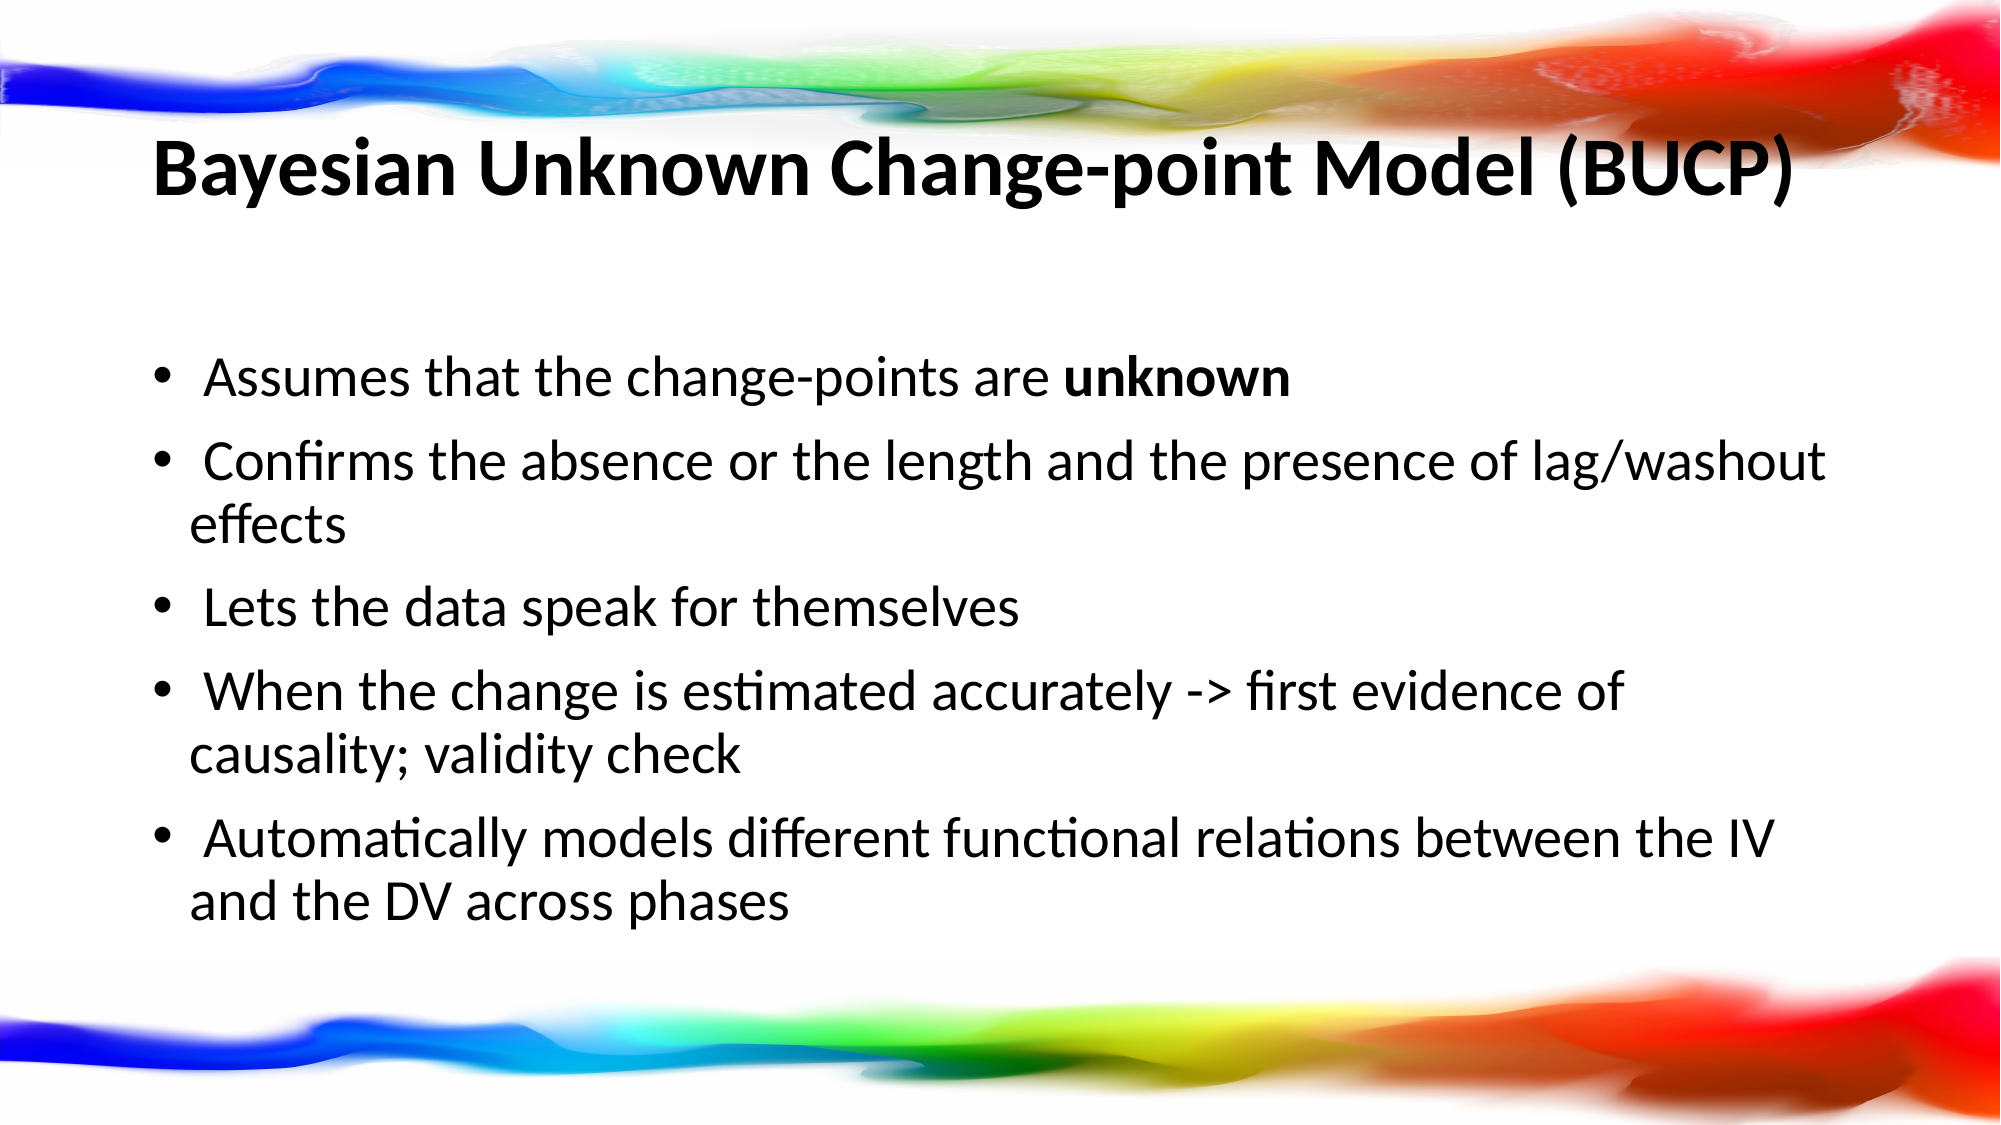

# Bayesian Unknown Change-point Model (BUCP)
 Assumes that the change-points are unknown
 Confirms the absence or the length and the presence of lag/washout effects
 Lets the data speak for themselves
 When the change is estimated accurately -> first evidence of causality; validity check
 Automatically models different functional relations between the IV and the DV across phases